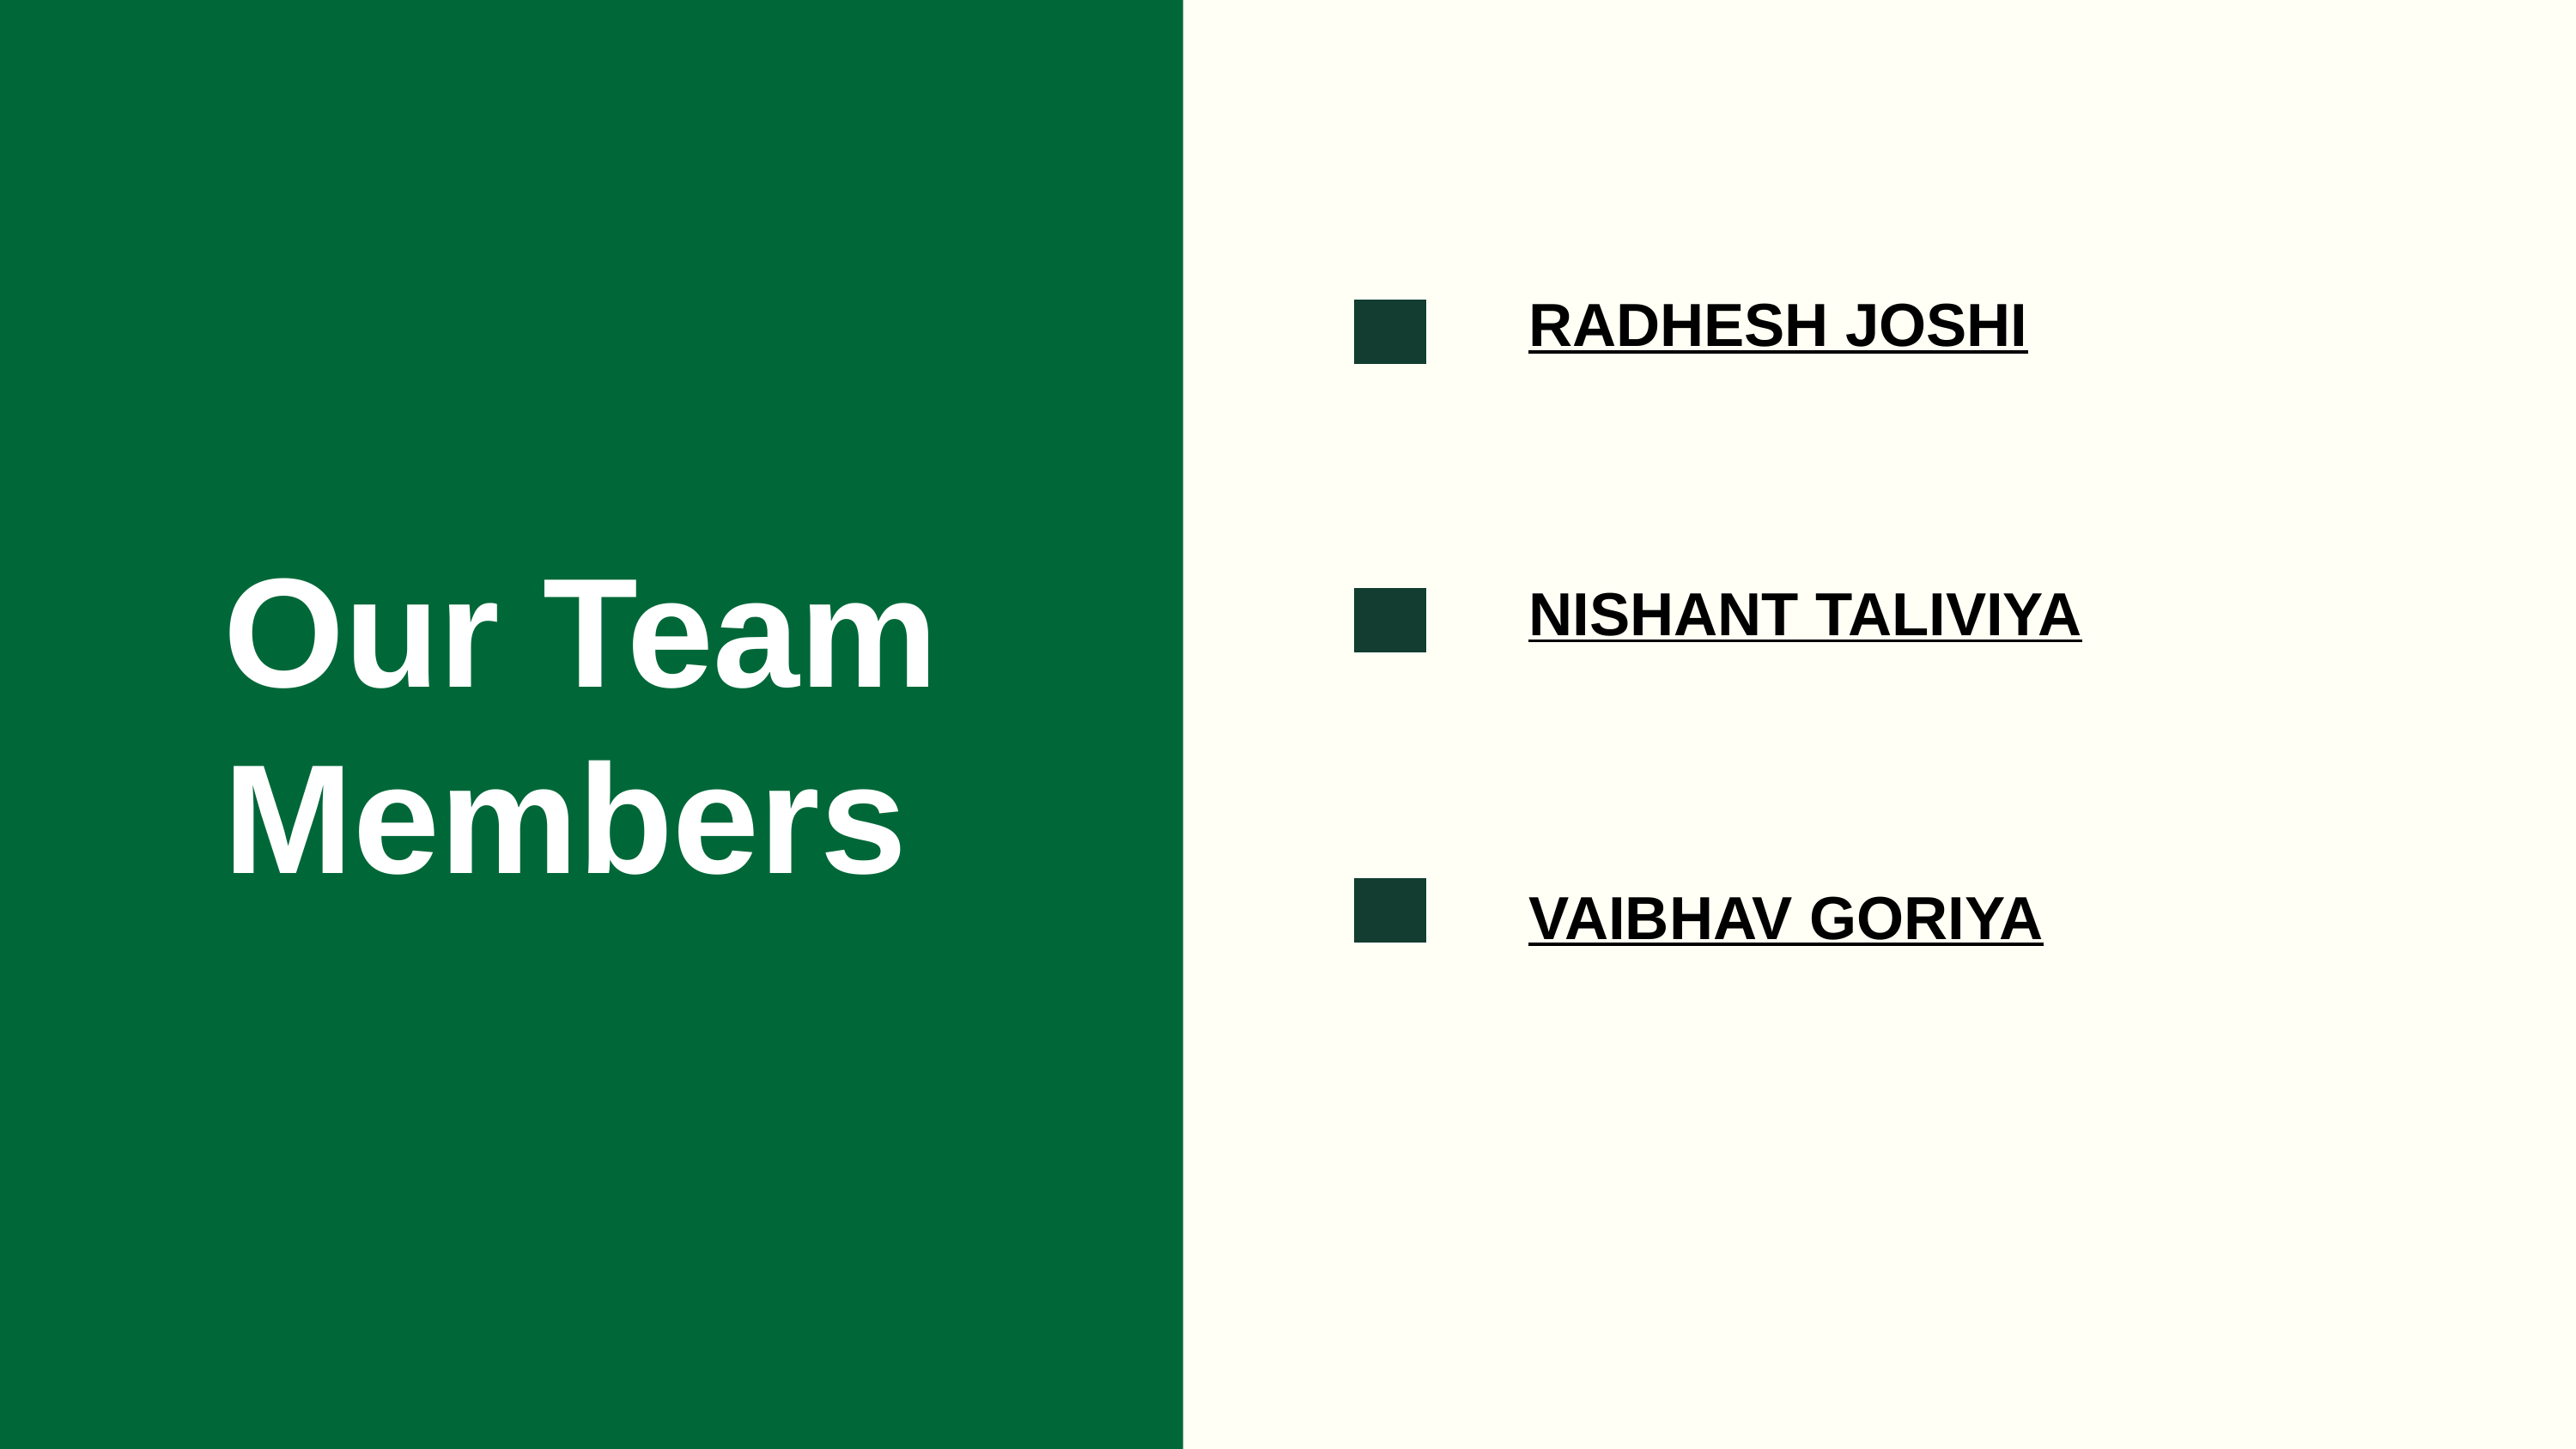

25
RADHESH JOSHI

Our Team Members
NISHANT TALIVIYA

VAIBHAV GORIYA